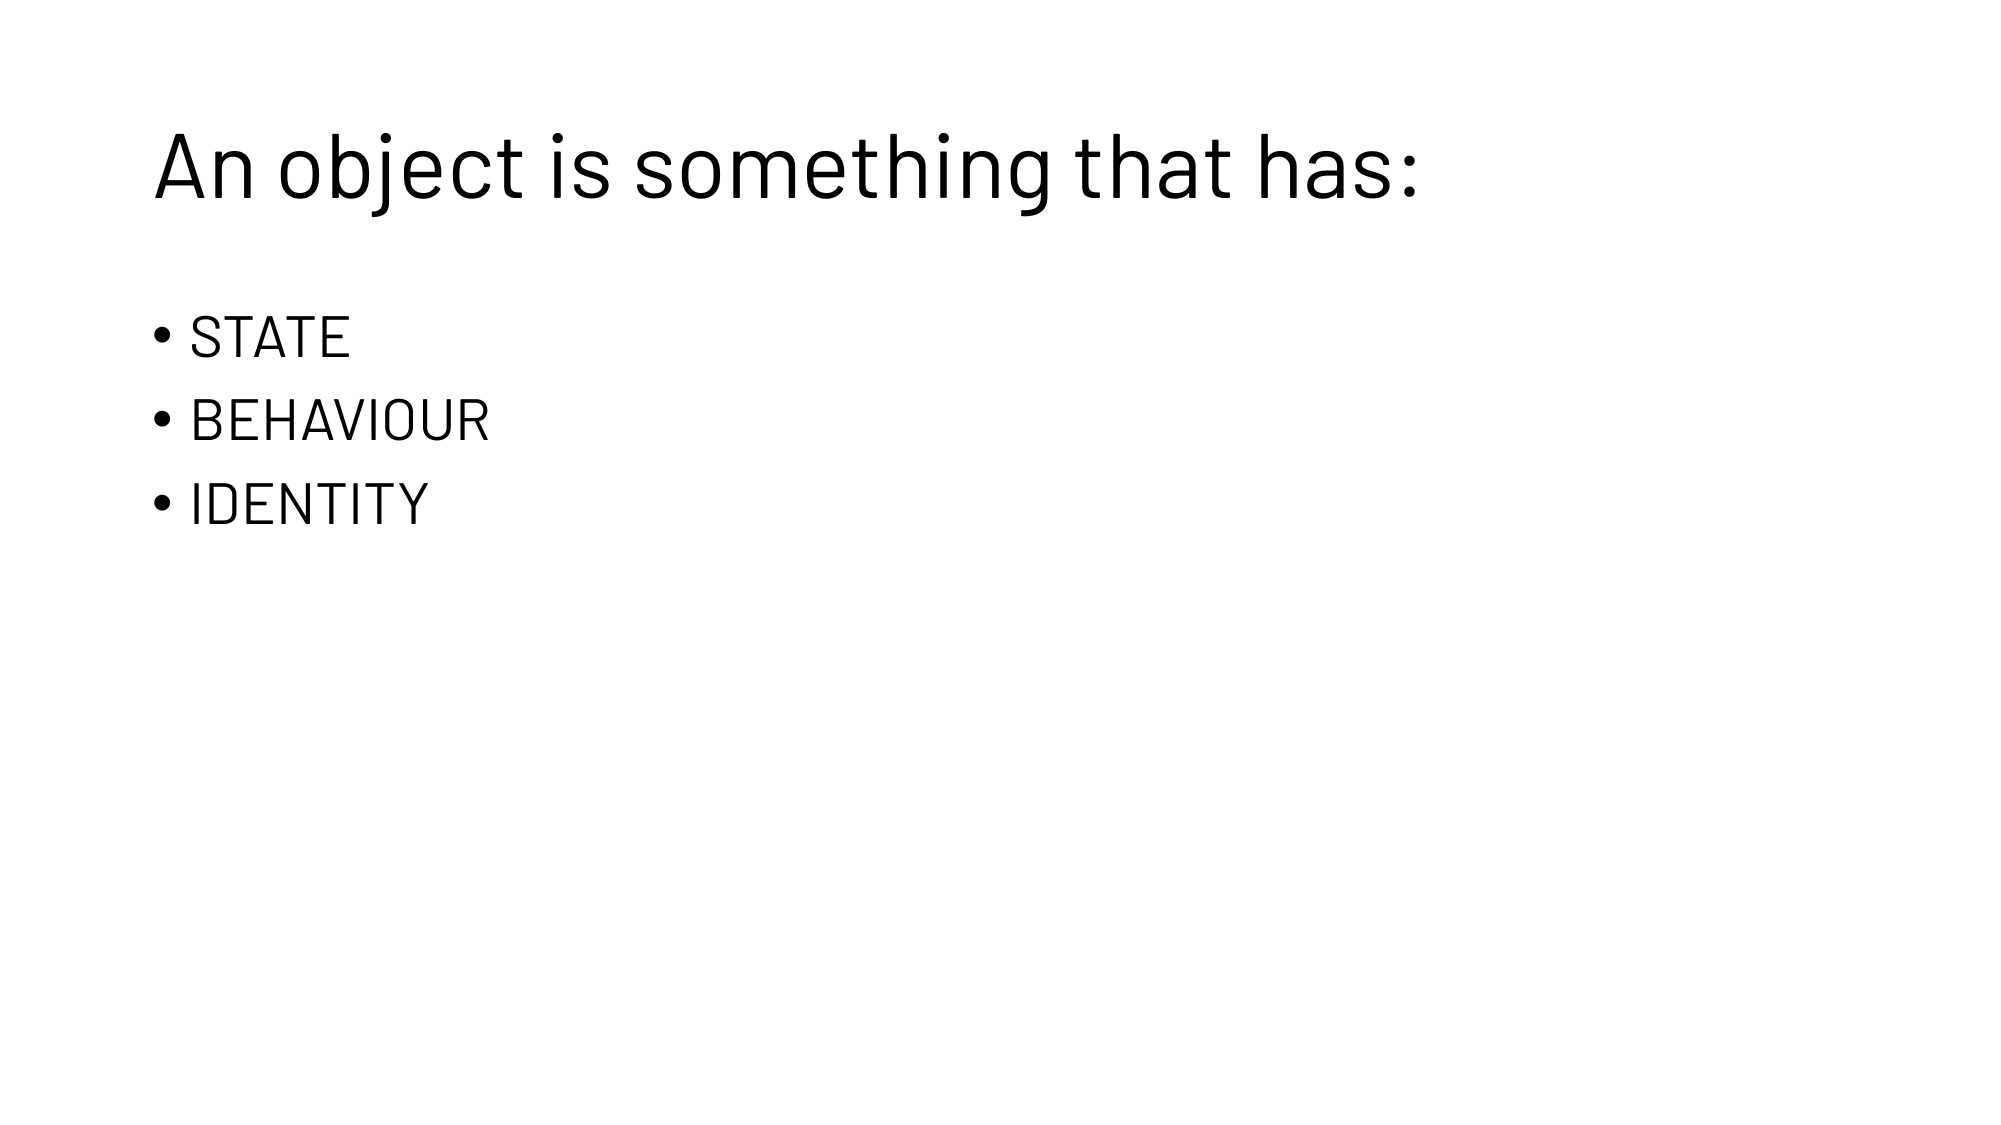

# An object is something that has:
STATE
BEHAVIOUR
IDENTITY